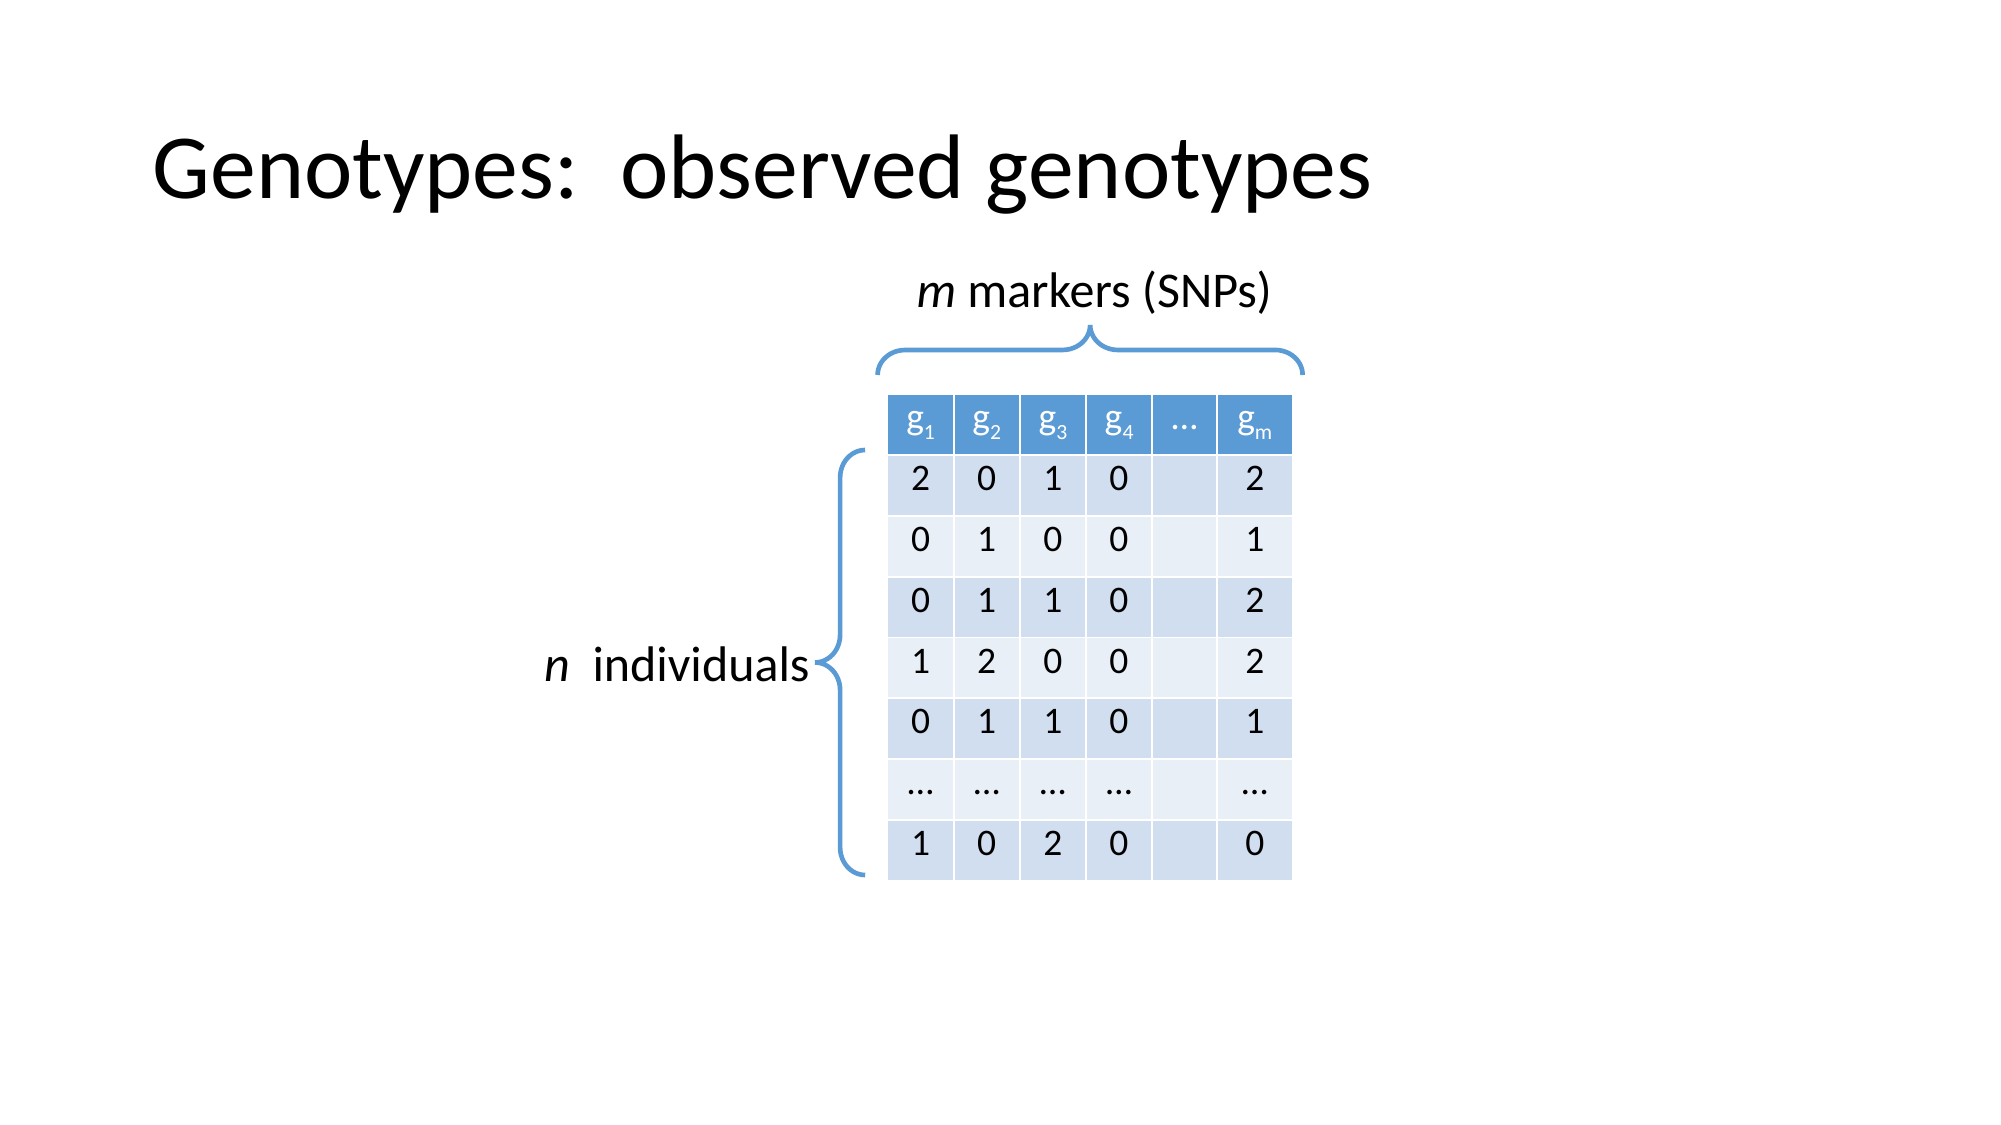

# Genotypes:  observed genotypes

m markers (SNPs)
| g1 | g2 | g3 | g4 | … | gm |
| --- | --- | --- | --- | --- | --- |
| 2 | 0 | 1 | 0 |  | 2 |
| 0 | 1 | 0 | 0 |  | 1 |
| 0 | 1 | 1 | 0 |  | 2 |
| 1 | 2 | 0 | 0 |  | 2 |
| 0 | 1 | 1 | 0 |  | 1 |
| … | … | … | … |  | … |
| 1 | 0 | 2 | 0 |  | 0 |

n  individuals